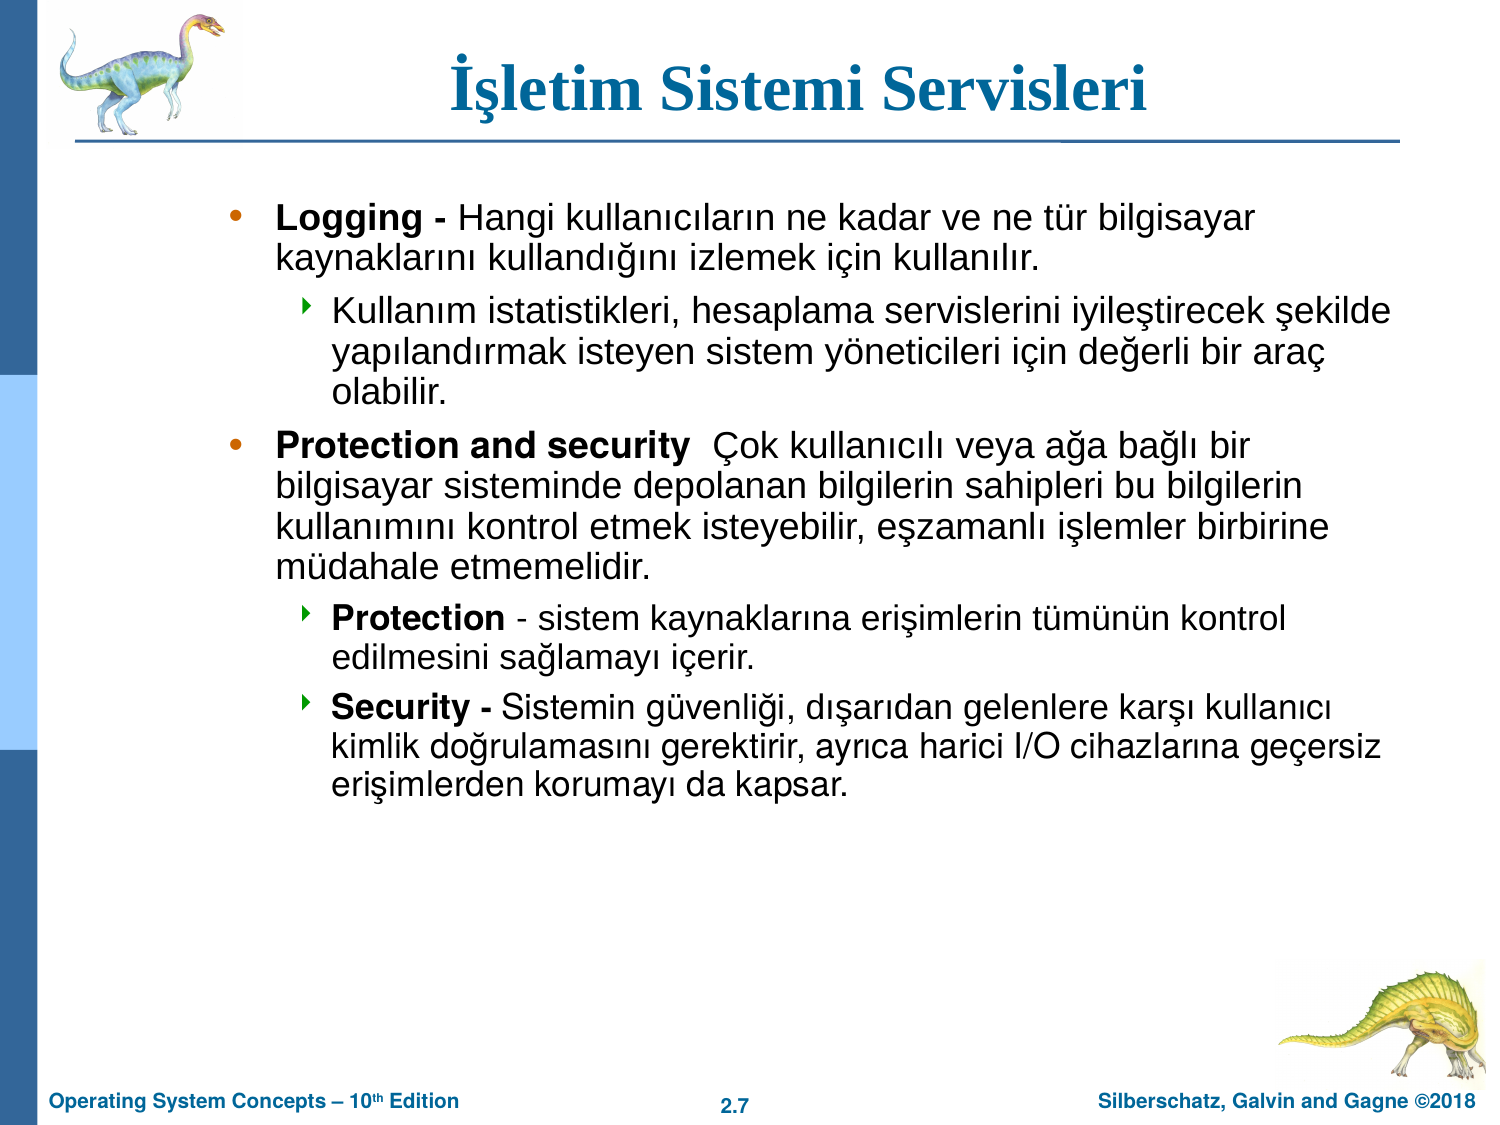

# İşletim Sistemi Servisleri
Logging - Hangi kullanıcıların ne kadar ve ne tür bilgisayar kaynaklarını kullandığını izlemek için kullanılır.
Kullanım istatistikleri, hesaplama servislerini iyileştirecek şekilde yapılandırmak isteyen sistem yöneticileri için değerli bir araç olabilir.
Protection and security  Çok kullanıcılı veya ağa bağlı bir bilgisayar sisteminde depolanan bilgilerin sahipleri bu bilgilerin kullanımını kontrol etmek isteyebilir, eşzamanlı işlemler birbirine müdahale etmemelidir.
Protection - sistem kaynaklarına erişimlerin tümünün kontrol edilmesini sağlamayı içerir.
Security - Sistemin güvenliği, dışarıdan gelenlere karşı kullanıcı kimlik doğrulamasını gerektirir, ayrıca harici I/O cihazlarına geçersiz erişimlerden korumayı da kapsar.